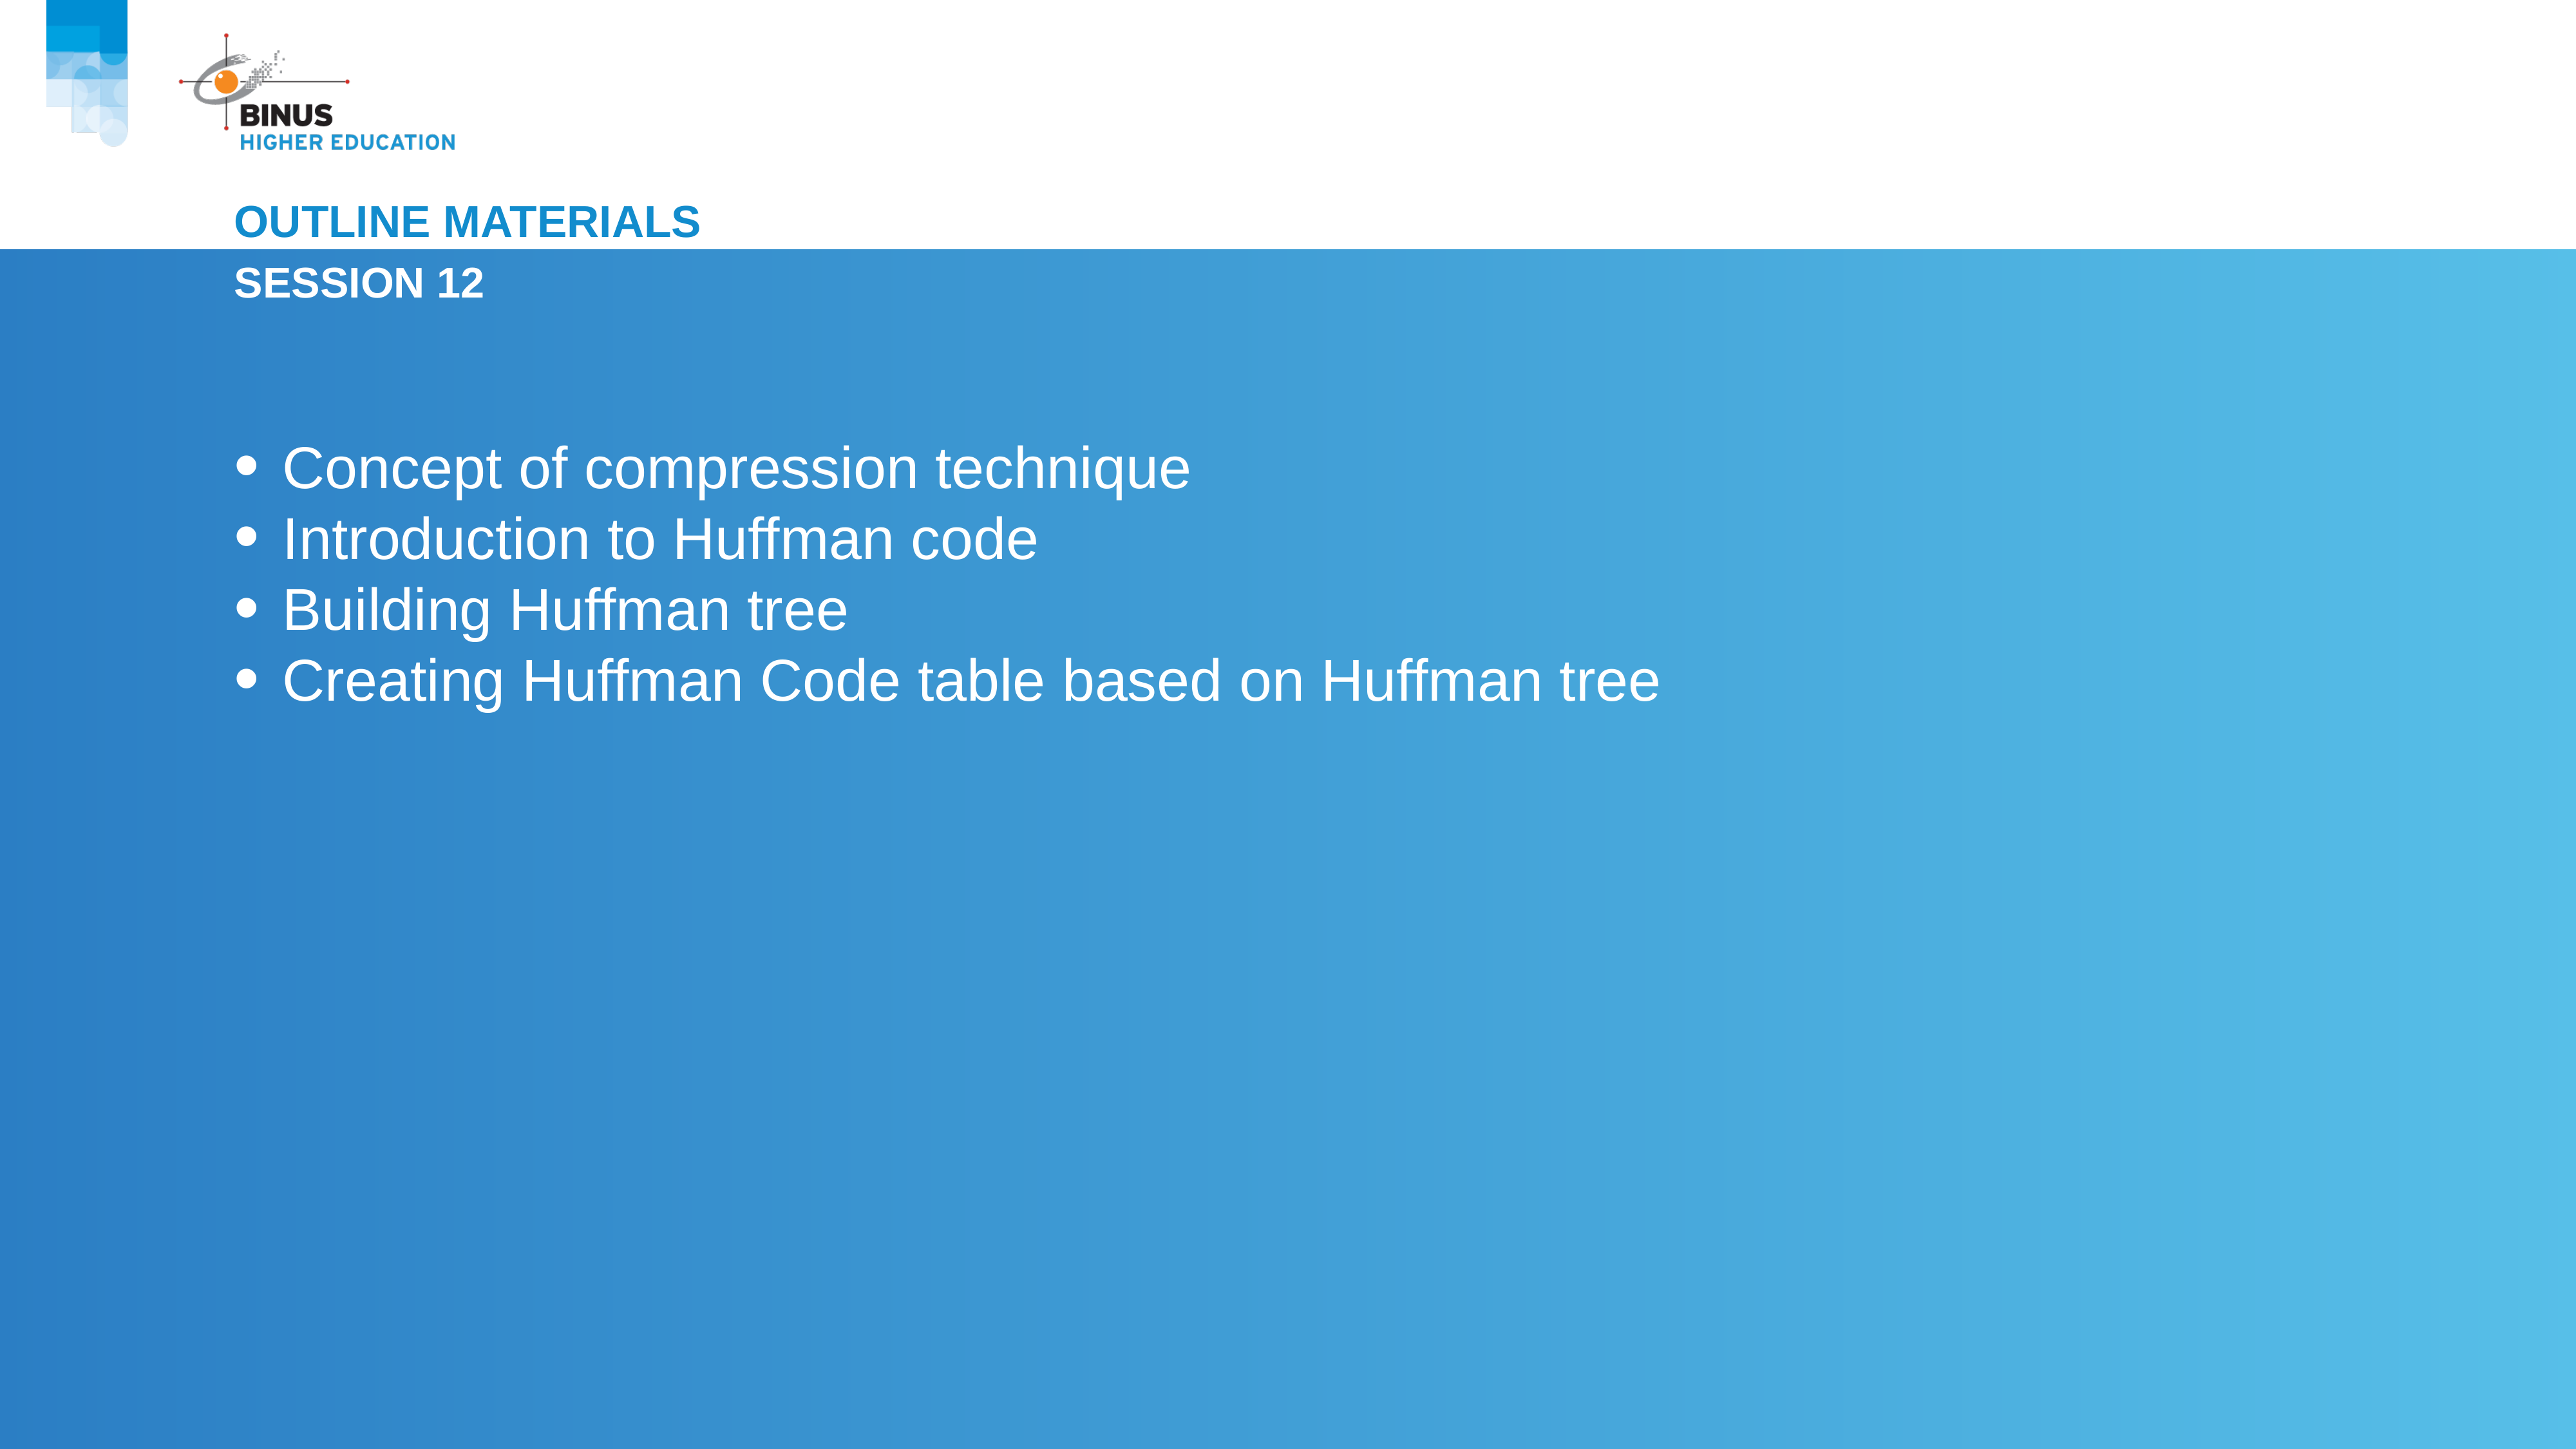

# Outline Materials
Session 12
Concept of compression technique
Introduction to Huffman code
Building Huffman tree
Creating Huffman Code table based on Huffman tree